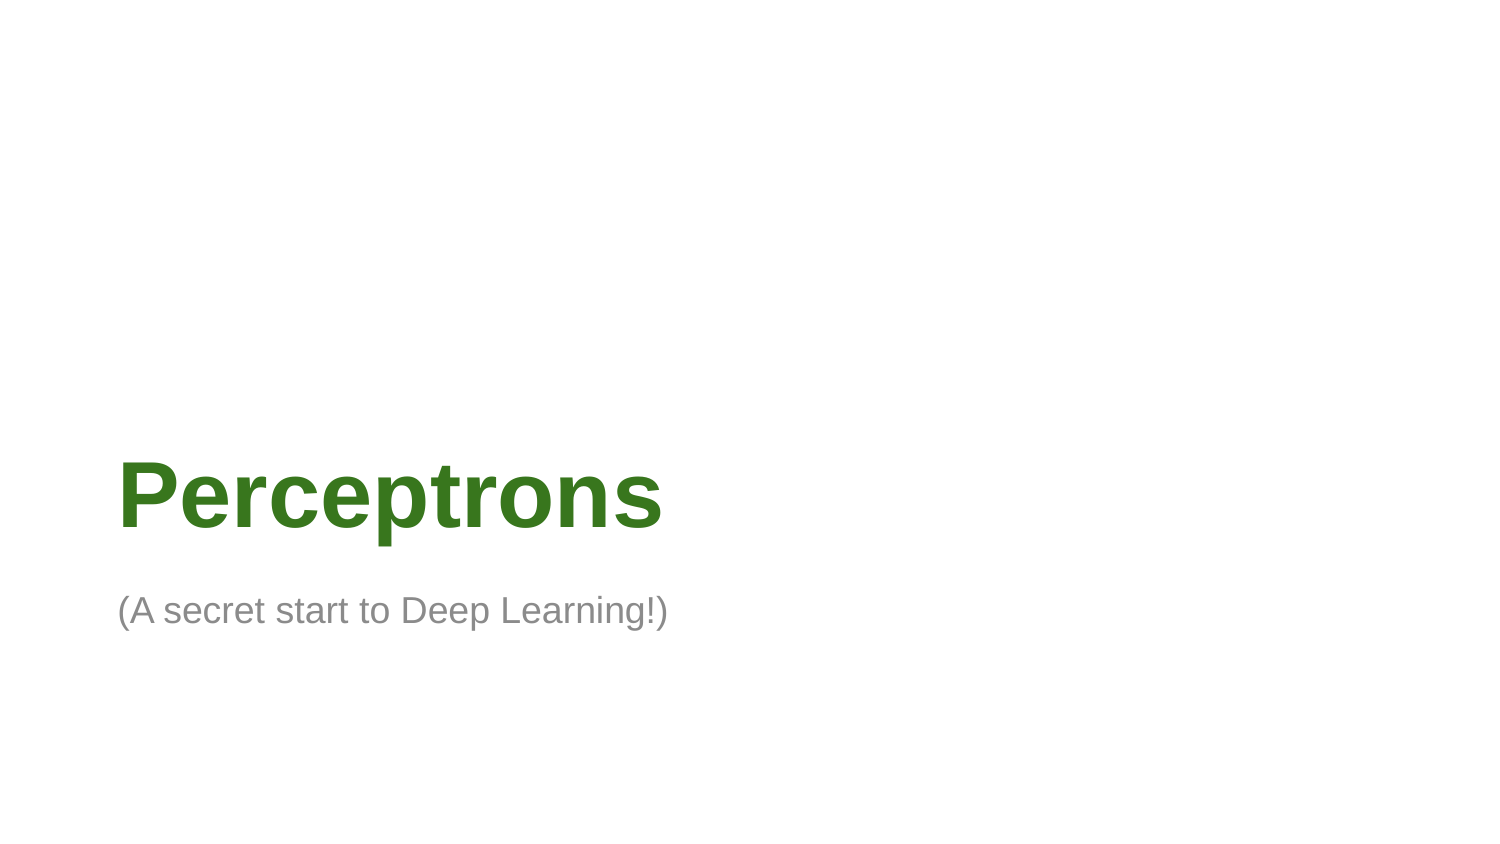

# Perceptrons
(A secret start to Deep Learning!)